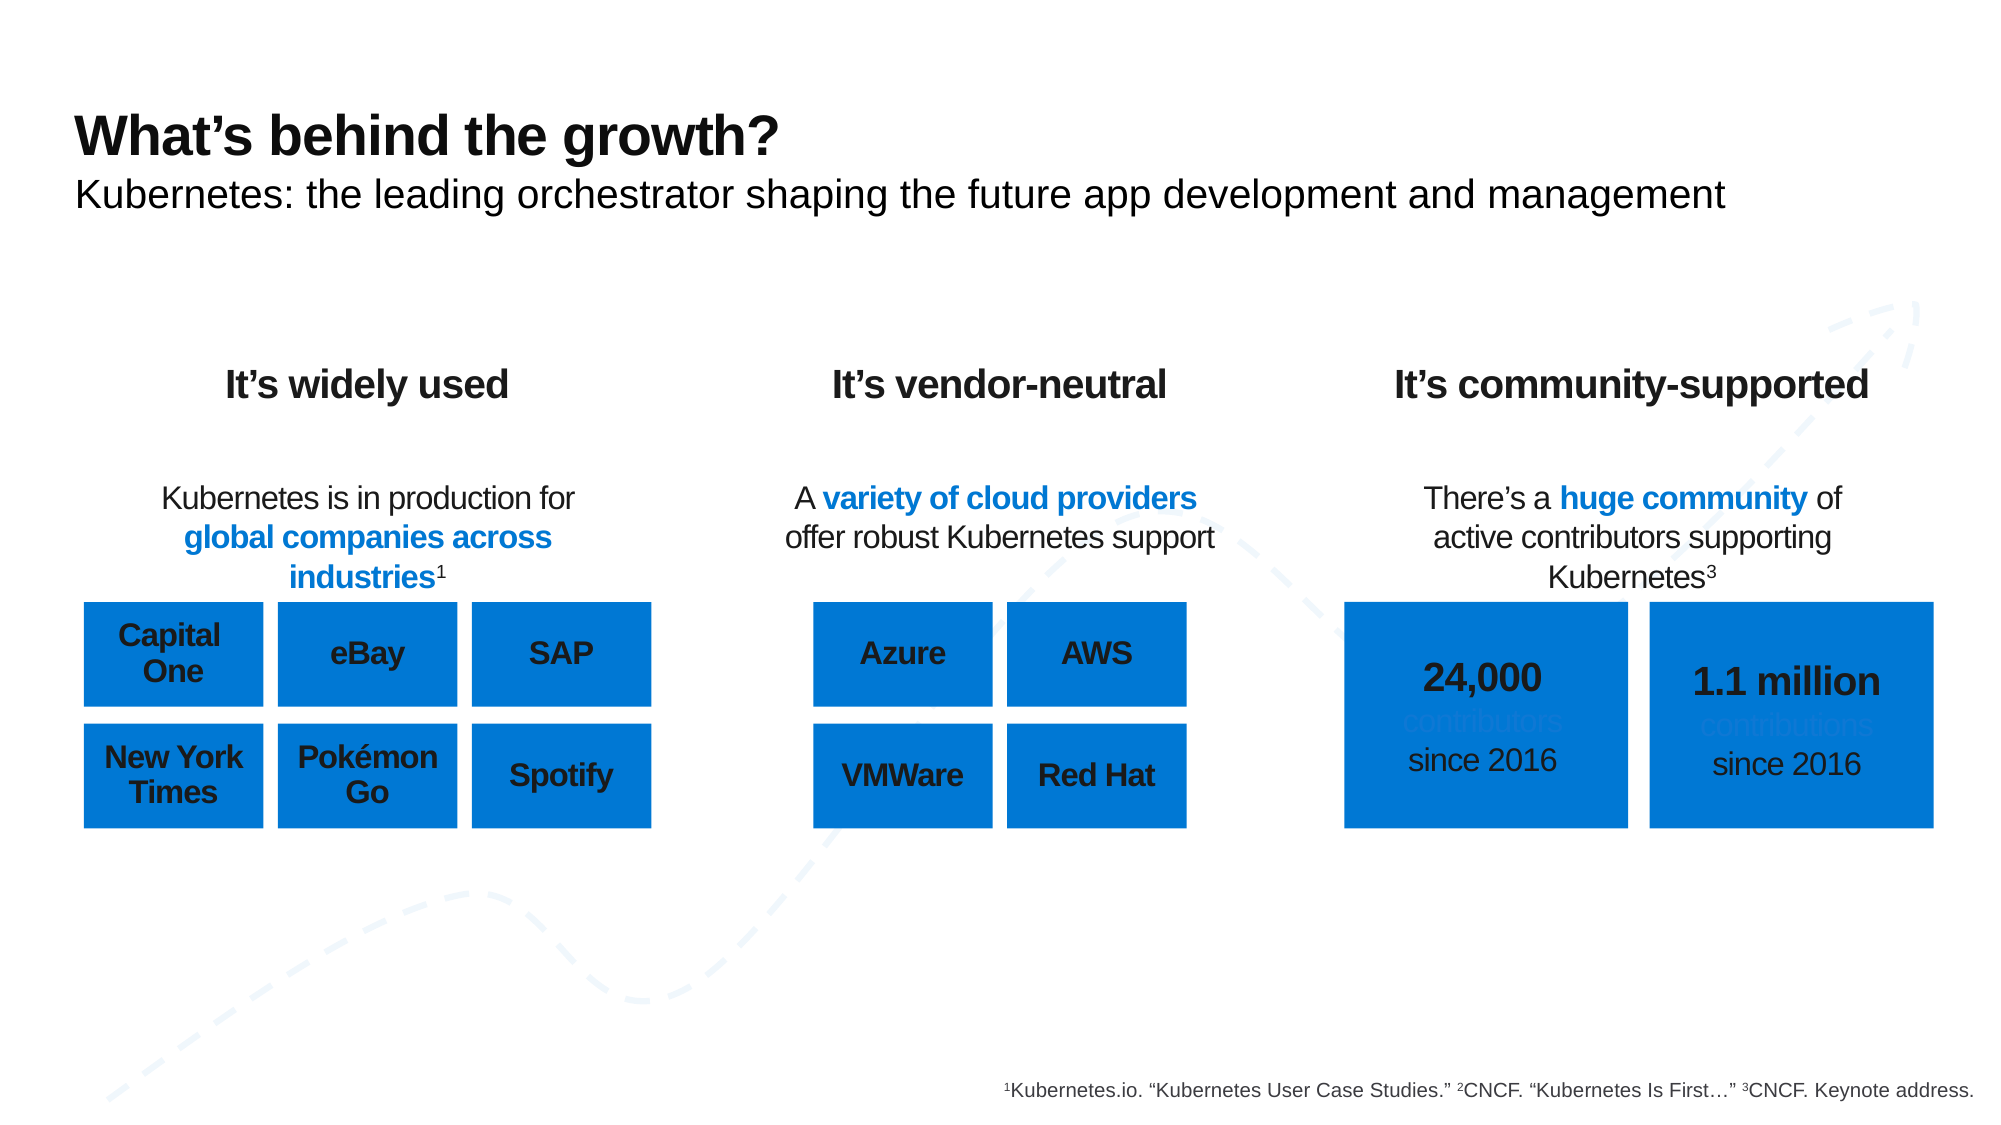

# What’s behind the growth?
Kubernetes: the leading orchestrator shaping the future app development and management

It’s widely used
It’s vendor-neutral
It’s community-supported
Kubernetes is in production for global companies across industries1
A variety of cloud providers
offer robust Kubernetes support
There’s a huge community of active contributors supporting Kubernetes3

Capital
One
eBay
SAP

New York Times
Pokémon Go
Spotify

Azure
AWS

VMWare
Red Hat
24,000
contributors since 2016
1.1 million
contributions since 2016
1Kubernetes.io. “Kubernetes User Case Studies.” 2CNCF. “Kubernetes Is First…” 3CNCF. Keynote address.